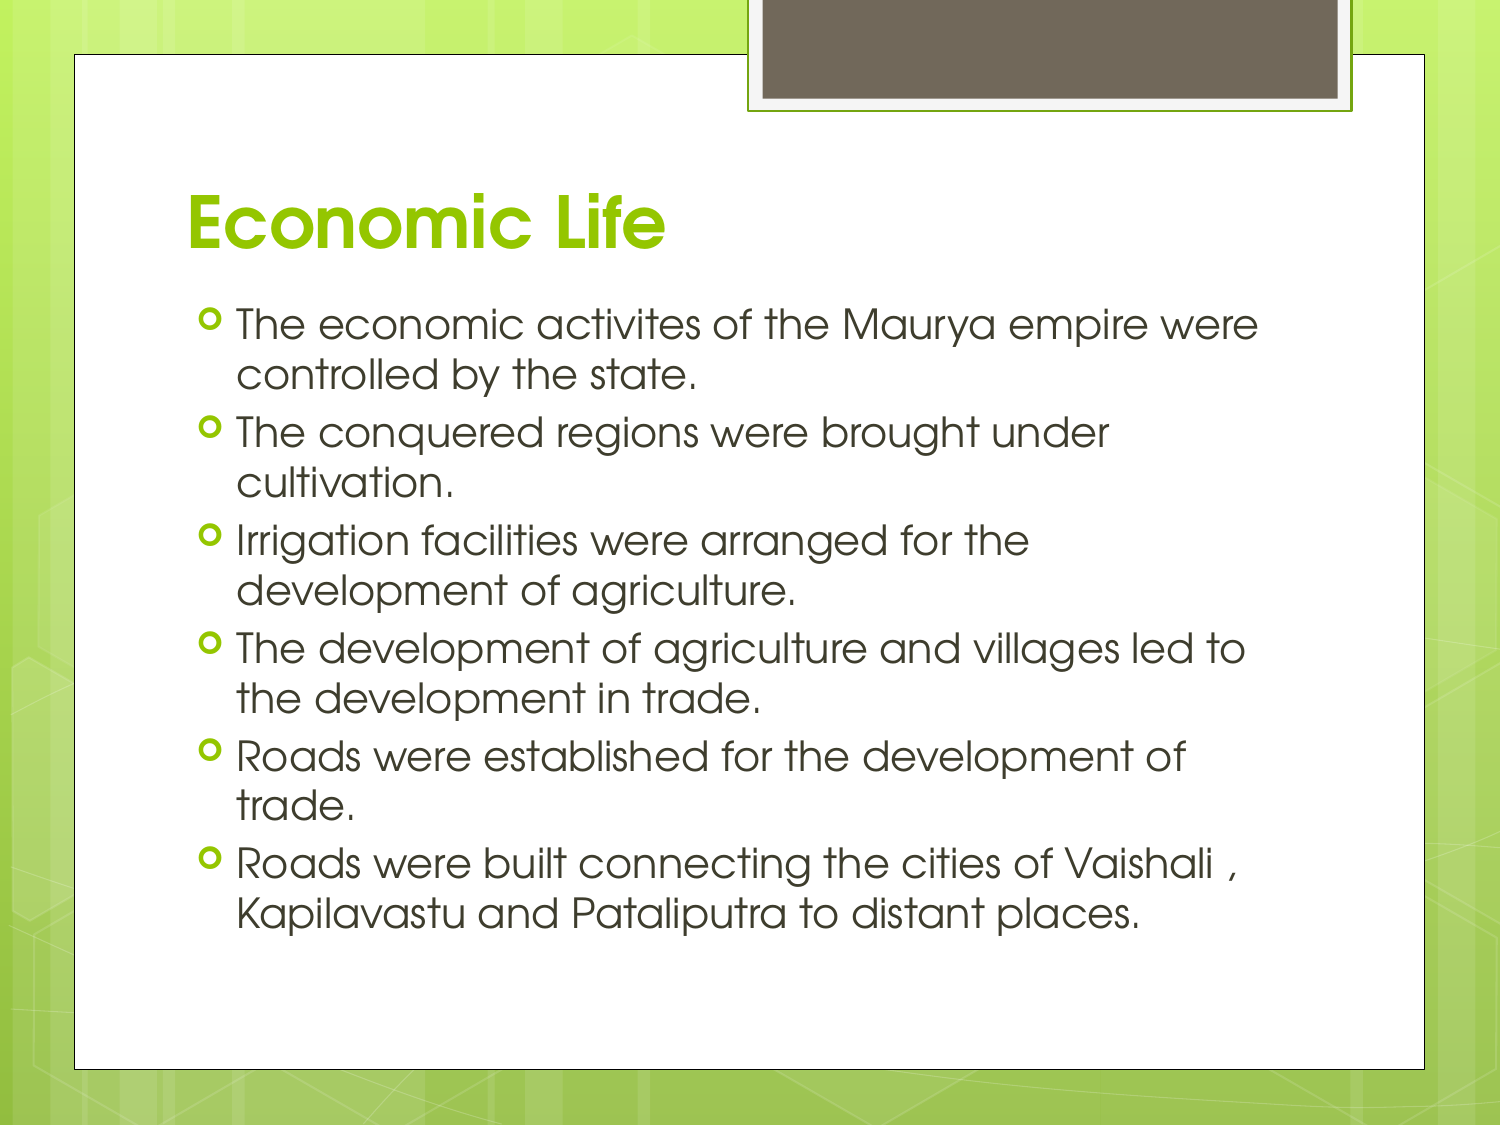

# Economic Life
The economic activites of the Maurya empire were controlled by the state.
The conquered regions were brought under cultivation.
Irrigation facilities were arranged for the development of agriculture.
The development of agriculture and villages led to the development in trade.
Roads were established for the development of trade.
Roads were built connecting the cities of Vaishali , Kapilavastu and Pataliputra to distant places.